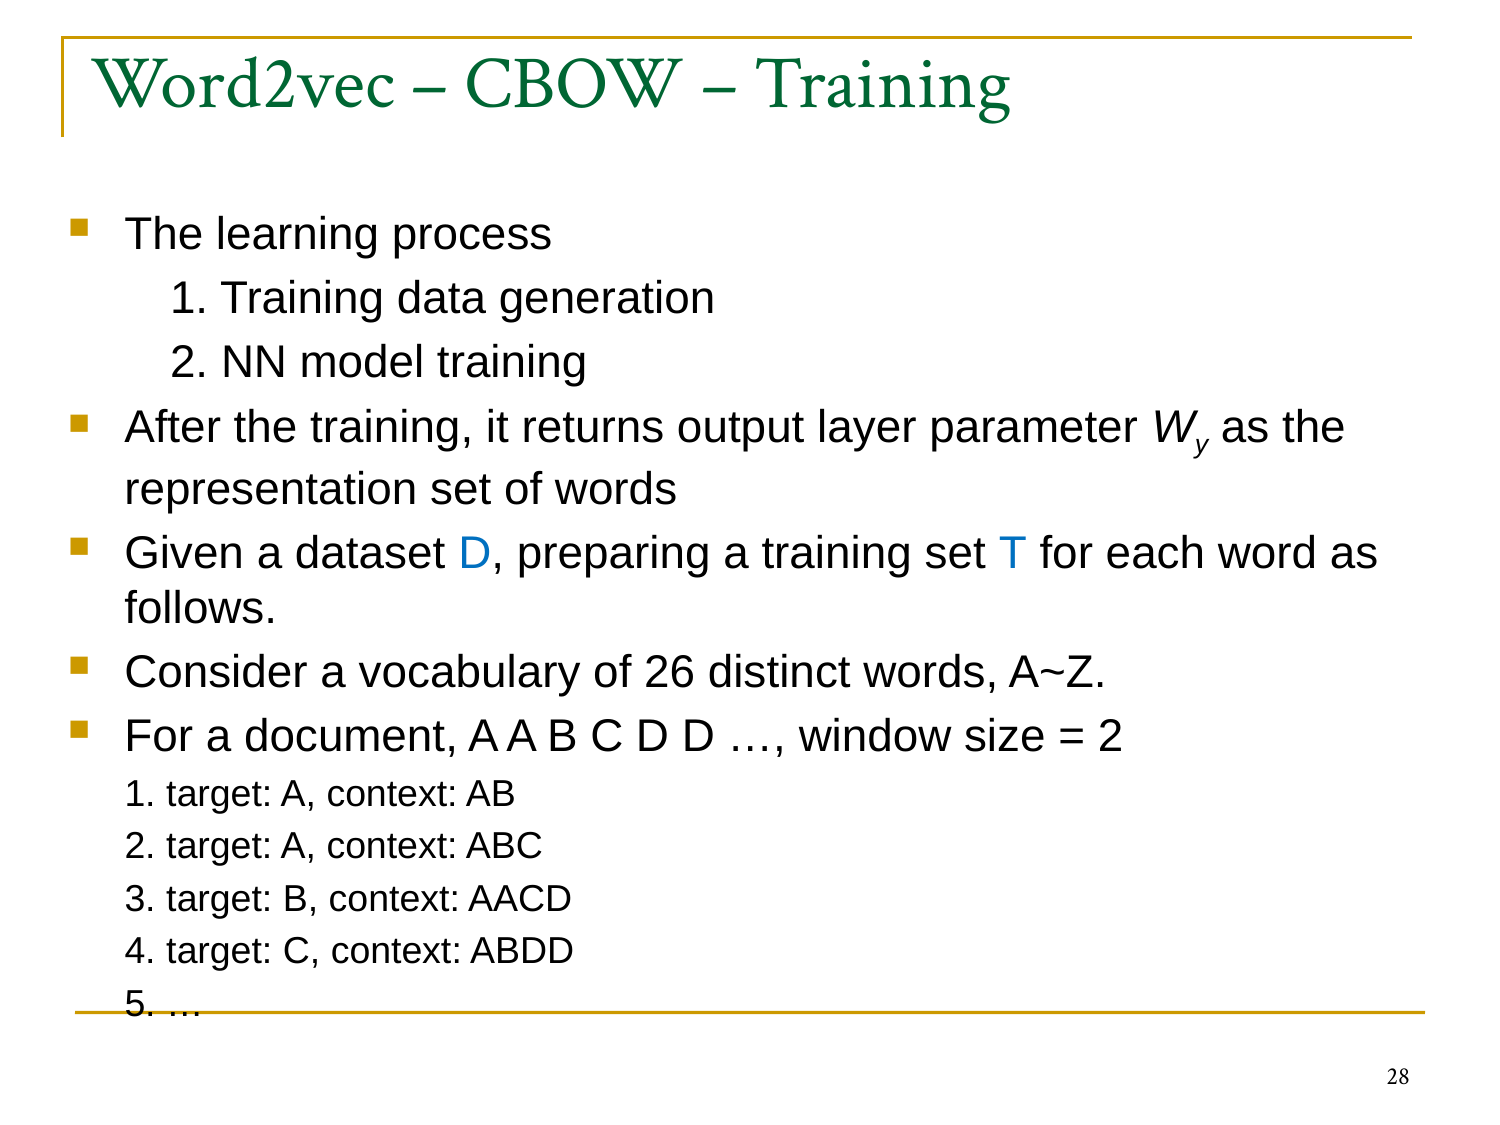

# Word2vec – CBOW – Training
The learning process
        1. Training data generation
        2. NN model training
After the training, it returns output layer parameter Wy as the representation set of words
Given a dataset D, preparing a training set T for each word as follows.
Consider a vocabulary of 26 distinct words, A~Z.
For a document, A A B C D D …, window size = 2
1. target: A, context: AB
2. target: A, context: ABC
3. target: B, context: AACD
4. target: C, context: ABDD
5. …
28